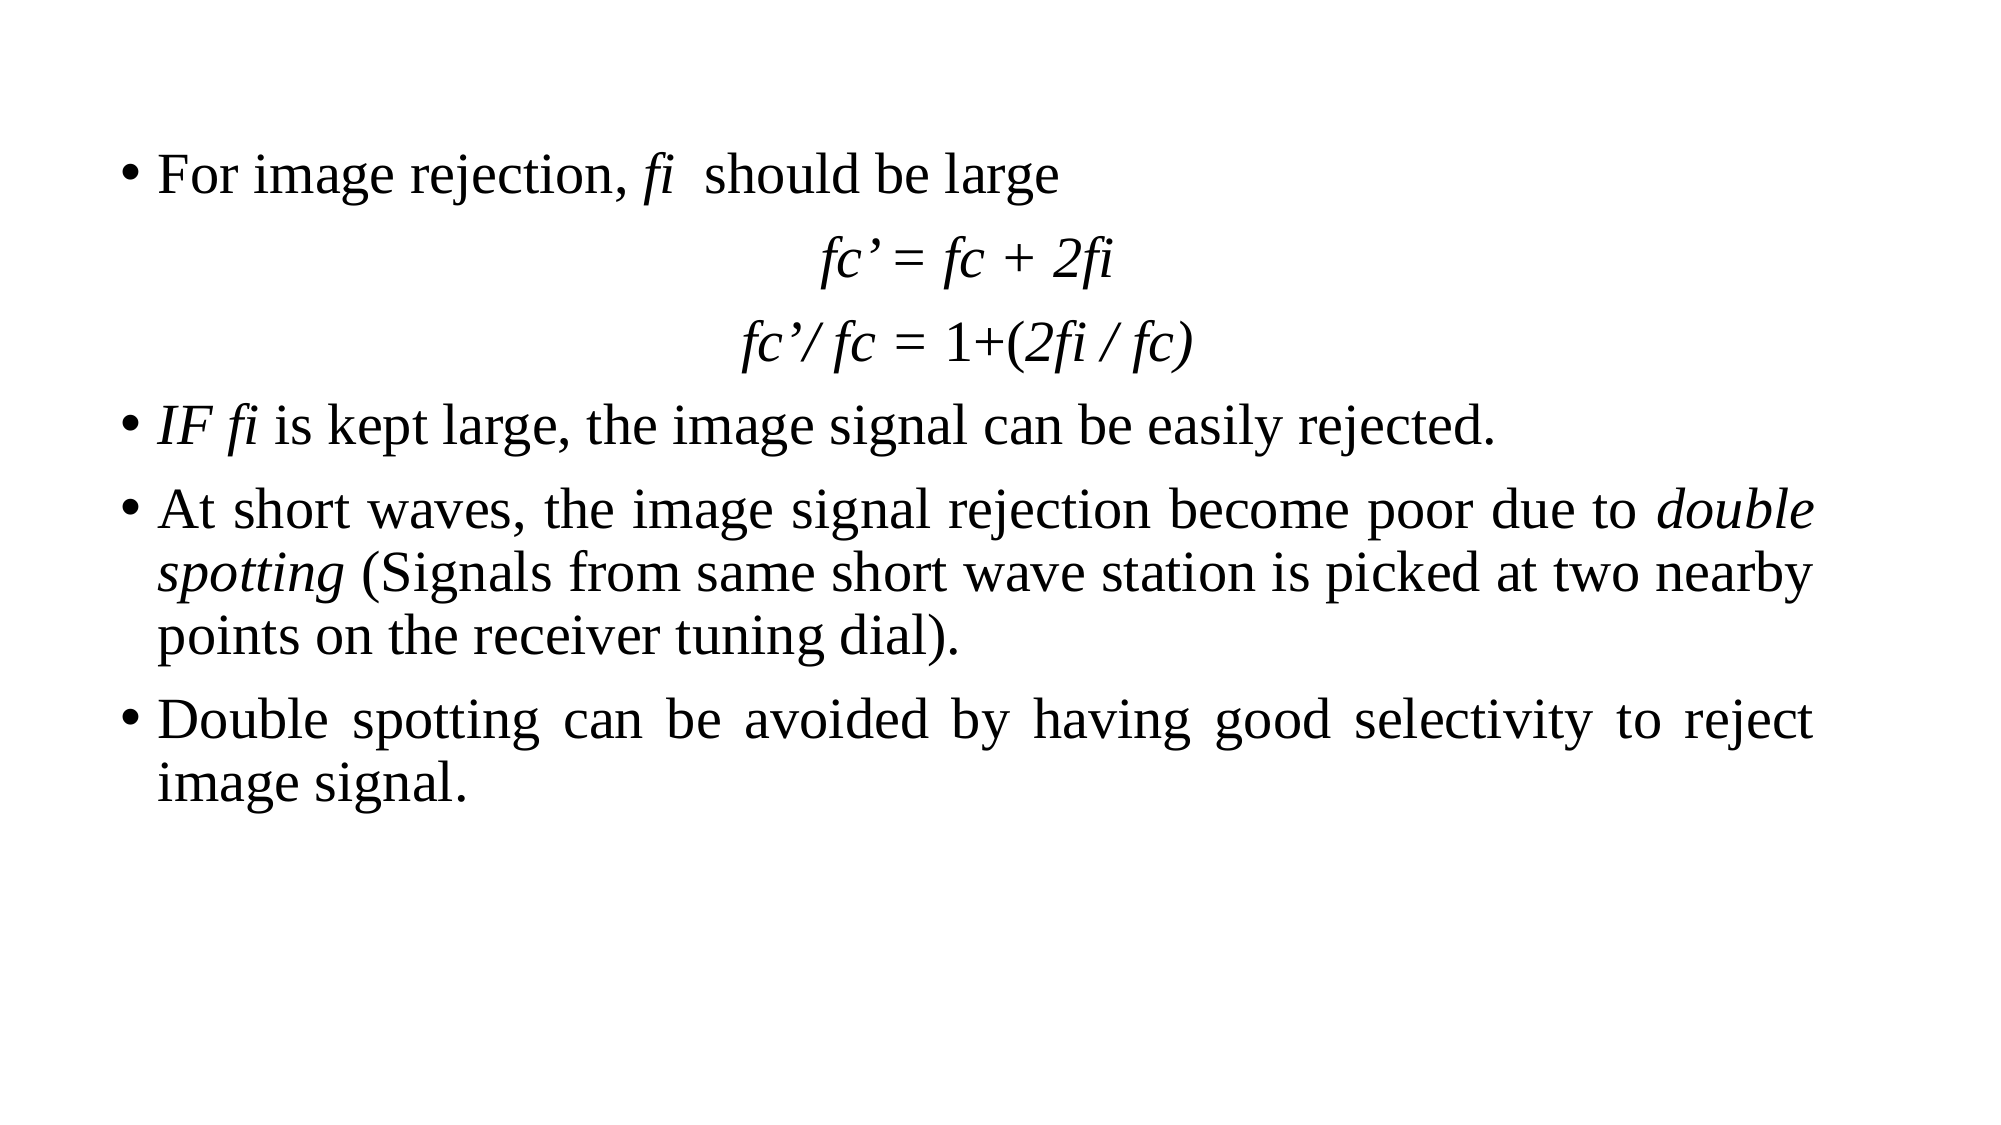

For image rejection, fi  should be large
fc’ = fc + 2fi
fc’/ fc = 1+(2fi / fc)
IF fi is kept large, the image signal can be easily rejected.
At short waves, the image signal rejection become poor due to double spotting (Signals from same short wave station is picked at two nearby points on the receiver tuning dial).
Double spotting can be avoided by having good selectivity to reject image signal.